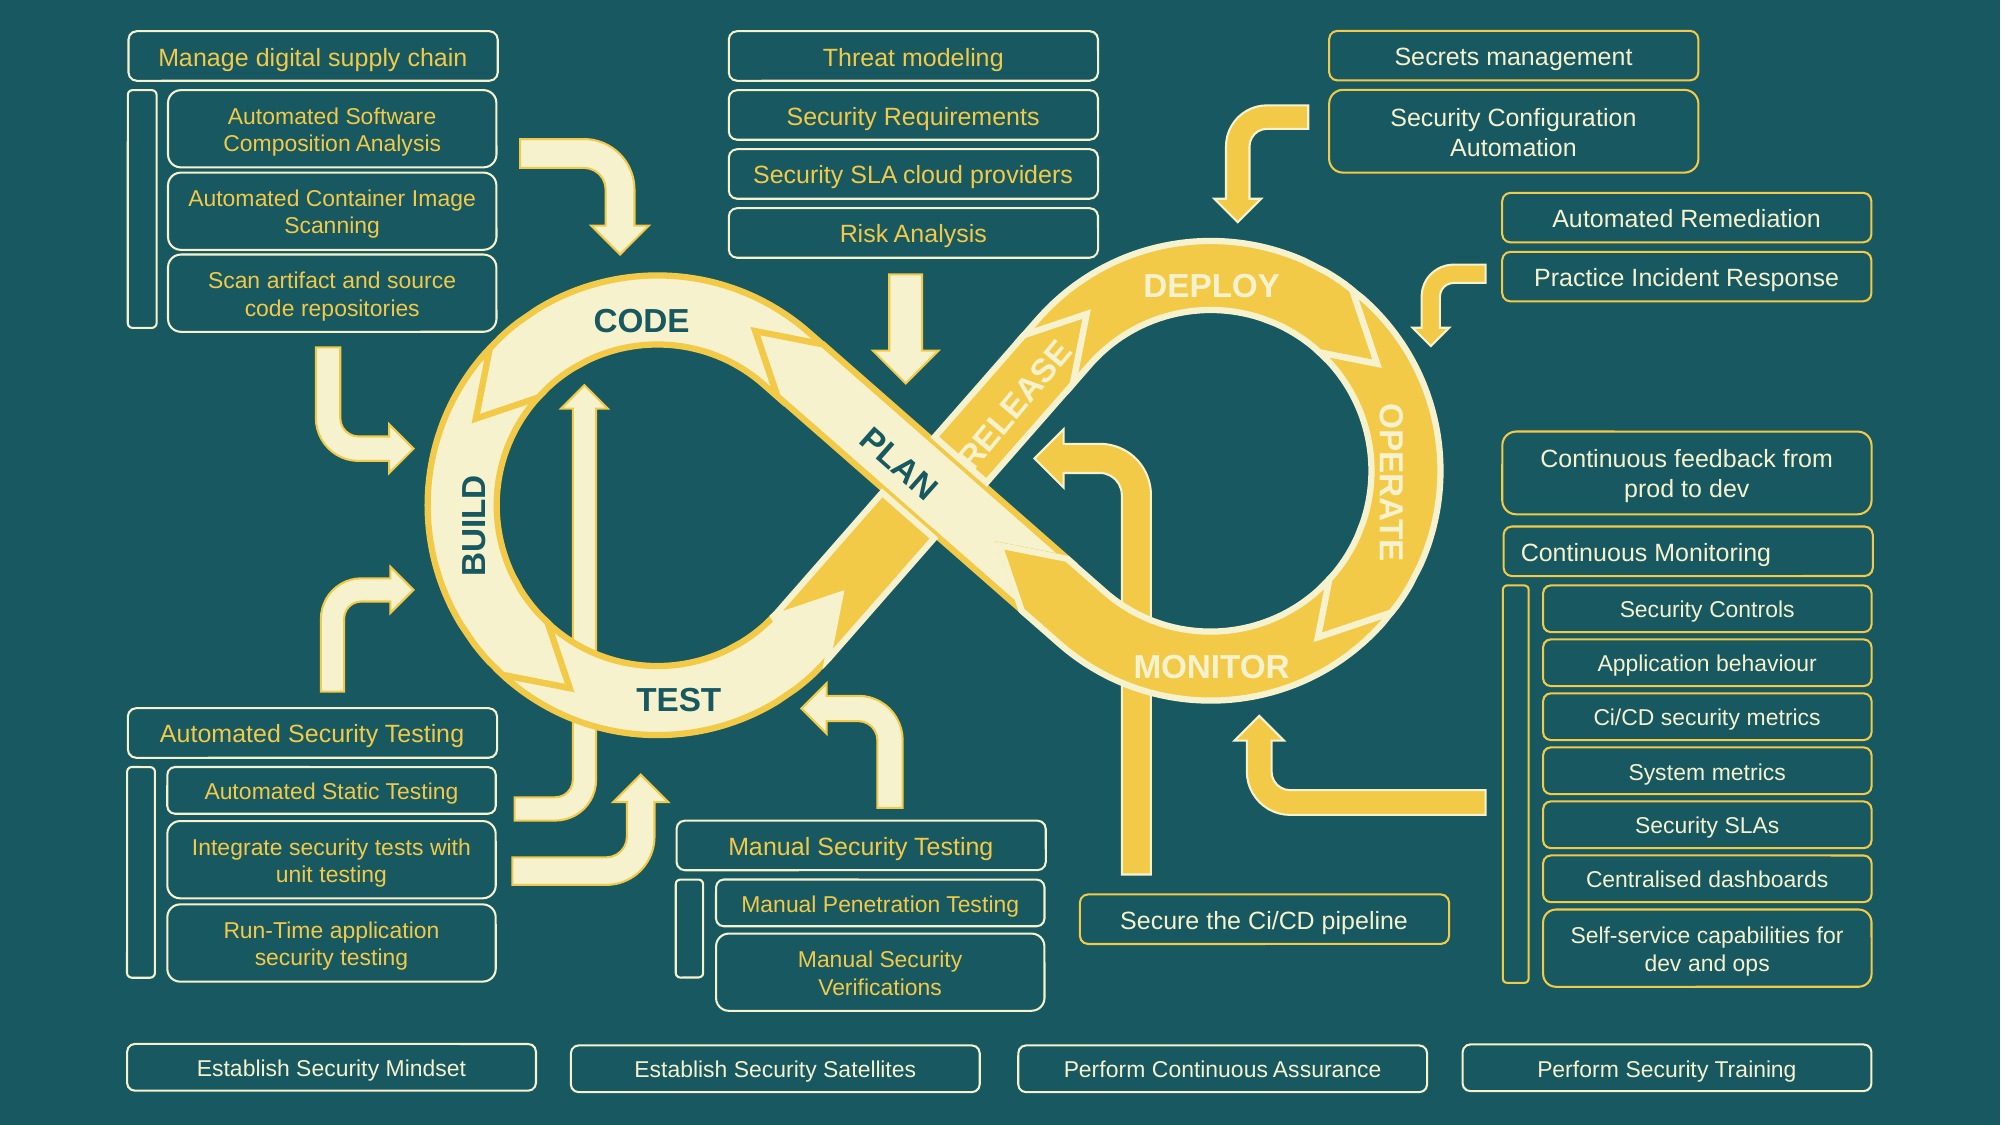

Secrets management
Security Configuration Automation
Manage digital supply chain
Automated Software Composition Analysis

Automated Container Image Scanning
Scan artifact and source code repositories
Threat modeling
Security Requirements
Security SLA cloud providers
Risk Analysis

Automated Remediation
Practice Incident Response

DEPLOY

CODE

RELEASE

OPERATE

BUILD

PLAN

Continuous feedback from prod to dev
Continuous Monitoring
Security Controls

Application behaviour
Ci/CD security metrics
System metrics
Security SLAs
Centralised dashboards
Self-service capabilities for dev and ops

MONITOR

TEST

Automated Security Testing

Automated Static Testing
Integrate security tests with unit testing
Run-Time application security testing

Manual Security Testing
Manual Penetration Testing

Manual Security Verifications
Secure the Ci/CD pipeline
Establish Security Mindset
Perform Security Training
Establish Security Satellites
Perform Continuous Assurance